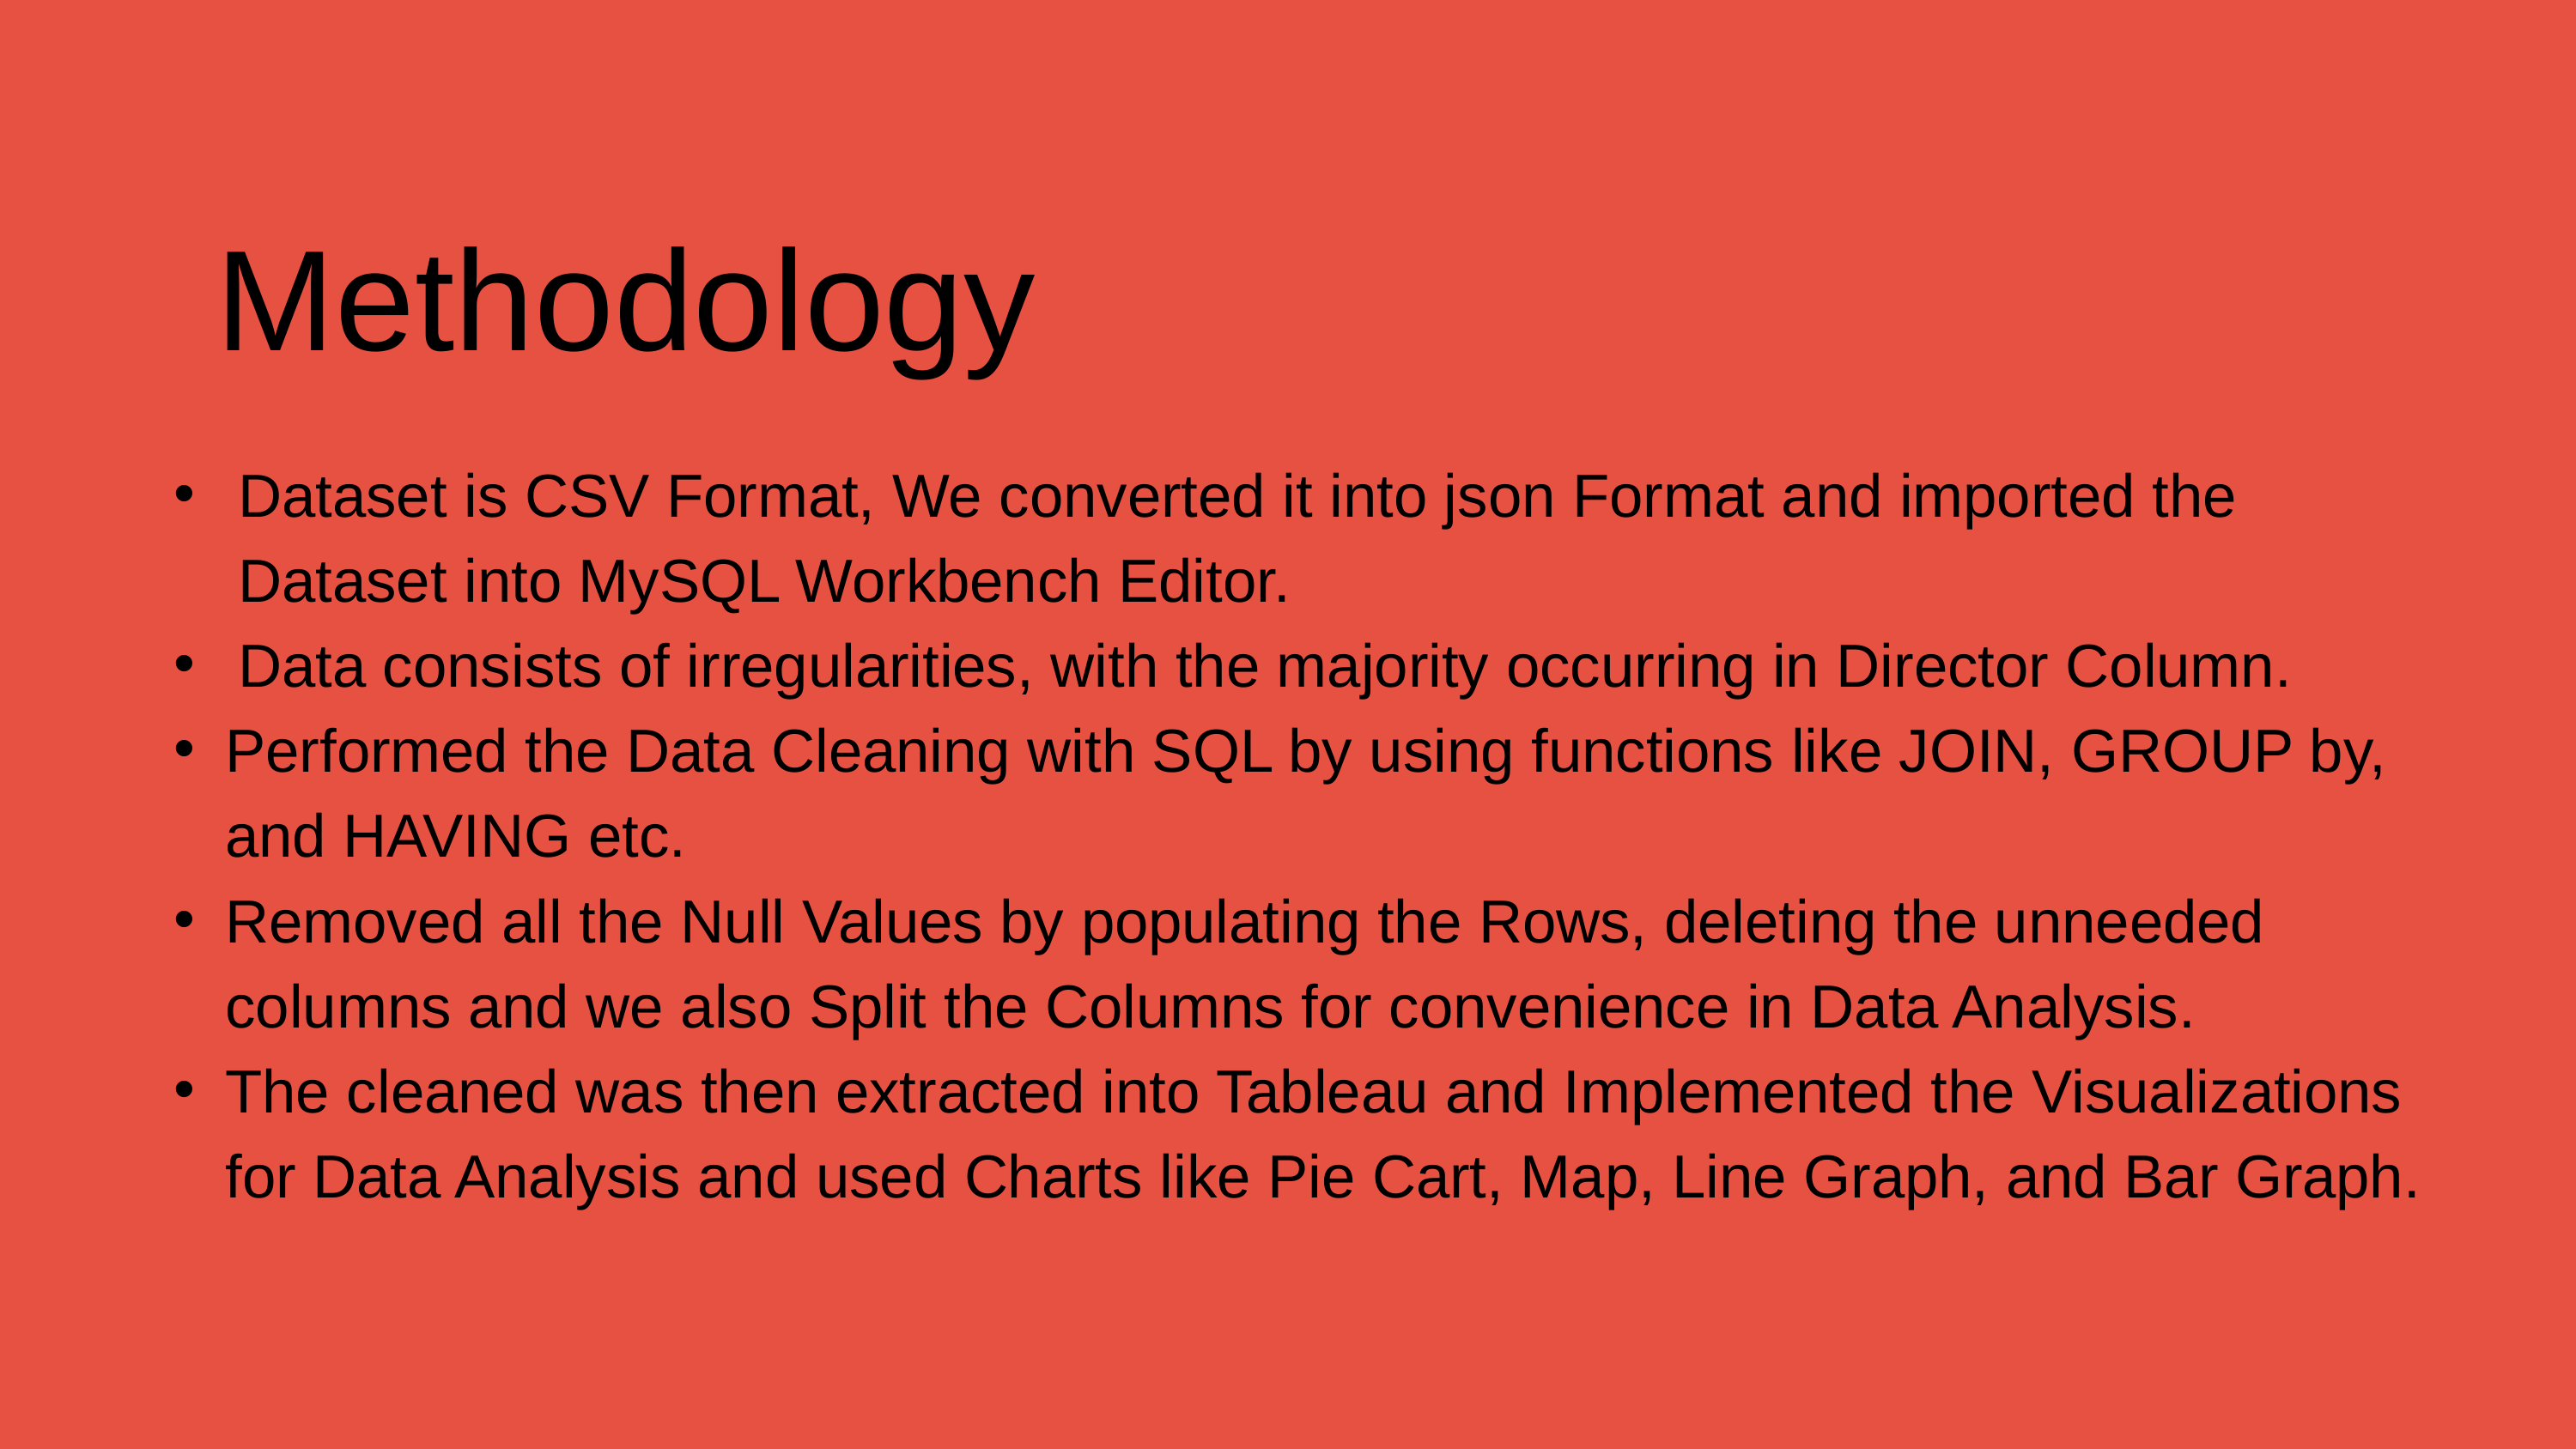

Methodology
Dataset is CSV Format, We converted it into json Format and imported the Dataset into MySQL Workbench Editor.
Data consists of irregularities, with the majority occurring in Director Column.
Performed the Data Cleaning with SQL by using functions like JOIN, GROUP by,  and HAVING etc.
Removed all the Null Values by populating the Rows, deleting the unneeded  columns and we also Split the Columns for convenience in Data Analysis.
The cleaned was then extracted into Tableau and Implemented the Visualizations for Data Analysis and used Charts like Pie Cart, Map, Line Graph, and Bar Graph.